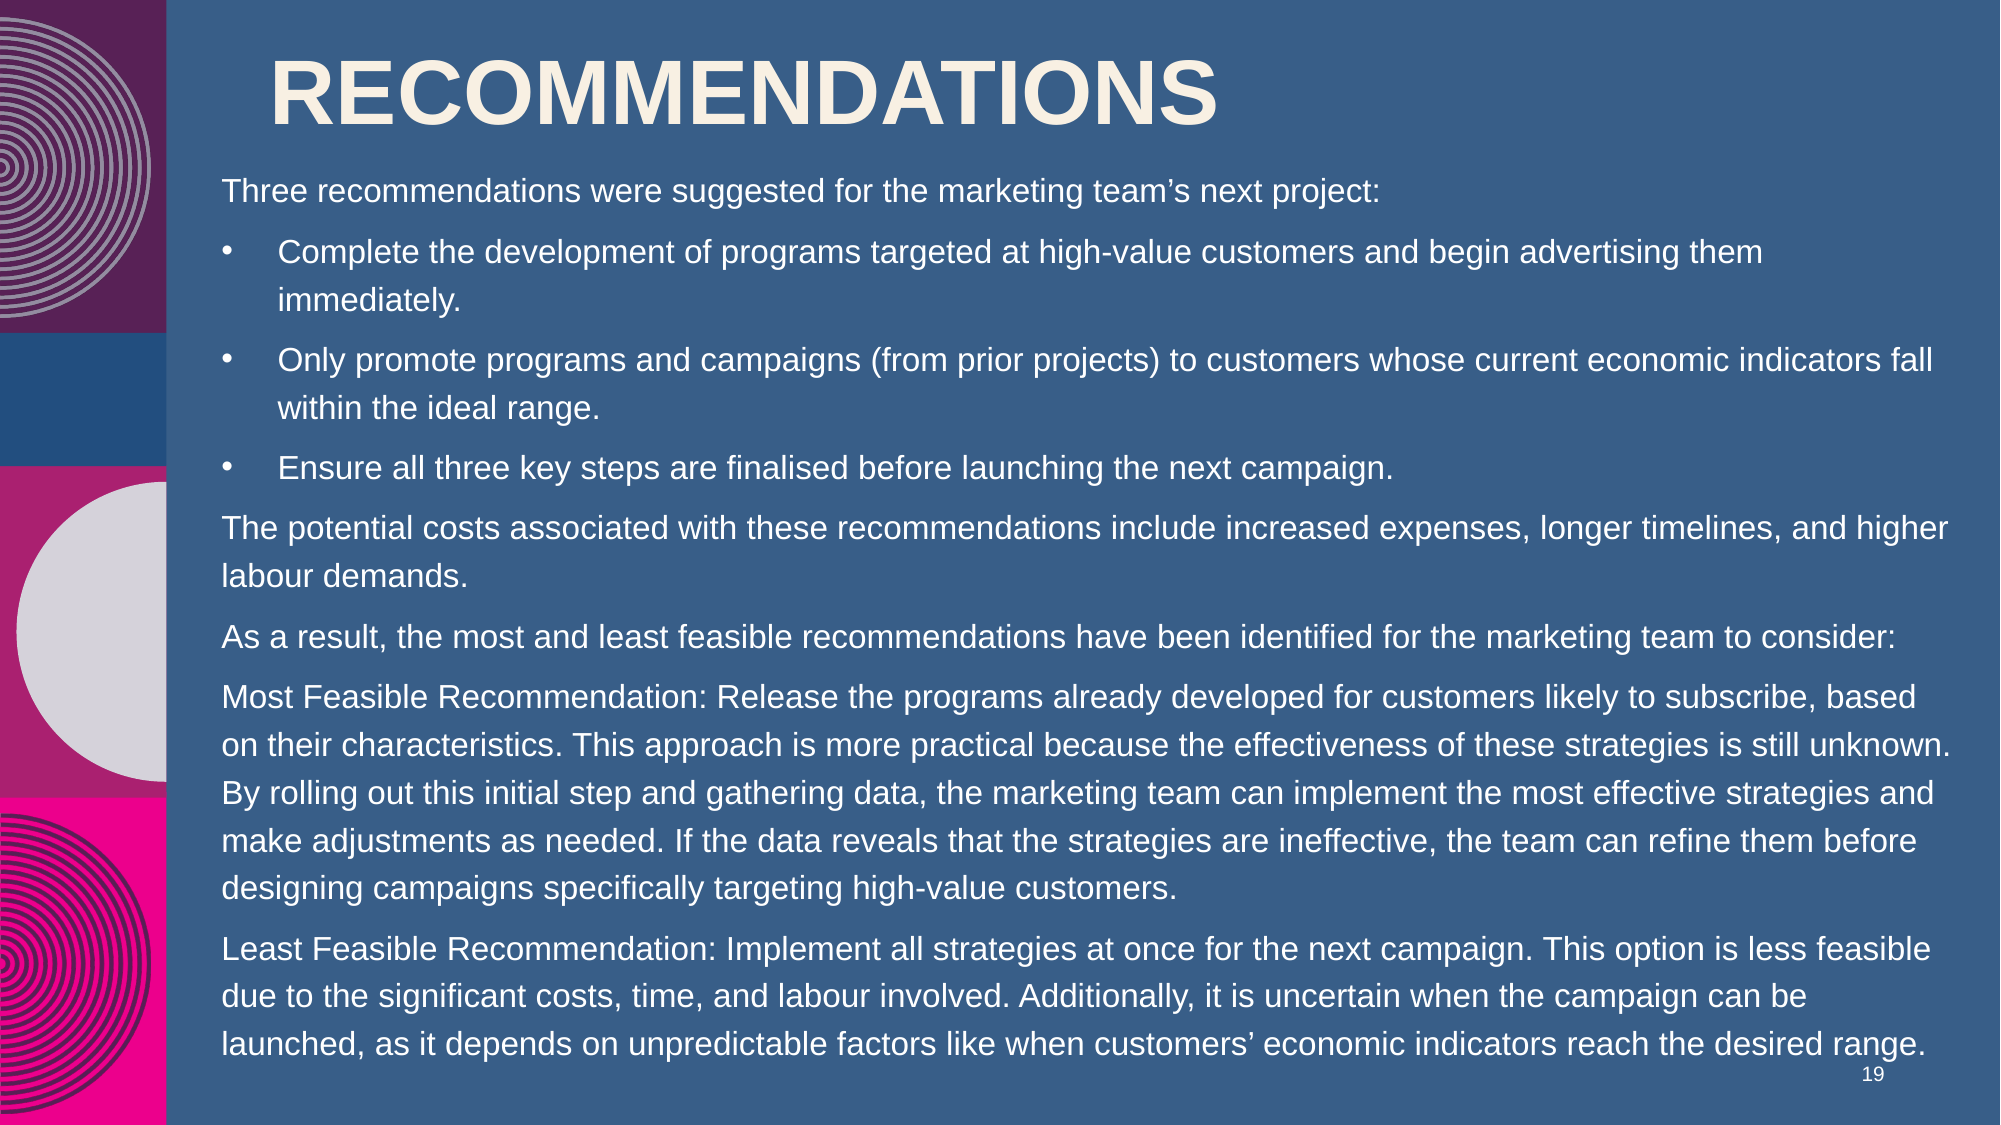

# Recommendations
Three recommendations were suggested for the marketing team’s next project:
Complete the development of programs targeted at high-value customers and begin advertising them immediately.
Only promote programs and campaigns (from prior projects) to customers whose current economic indicators fall within the ideal range.
Ensure all three key steps are finalised before launching the next campaign.
The potential costs associated with these recommendations include increased expenses, longer timelines, and higher labour demands.
As a result, the most and least feasible recommendations have been identified for the marketing team to consider:
Most Feasible Recommendation: Release the programs already developed for customers likely to subscribe, based on their characteristics. This approach is more practical because the effectiveness of these strategies is still unknown. By rolling out this initial step and gathering data, the marketing team can implement the most effective strategies and make adjustments as needed. If the data reveals that the strategies are ineffective, the team can refine them before designing campaigns specifically targeting high-value customers.
Least Feasible Recommendation: Implement all strategies at once for the next campaign. This option is less feasible due to the significant costs, time, and labour involved. Additionally, it is uncertain when the campaign can be launched, as it depends on unpredictable factors like when customers’ economic indicators reach the desired range.
19